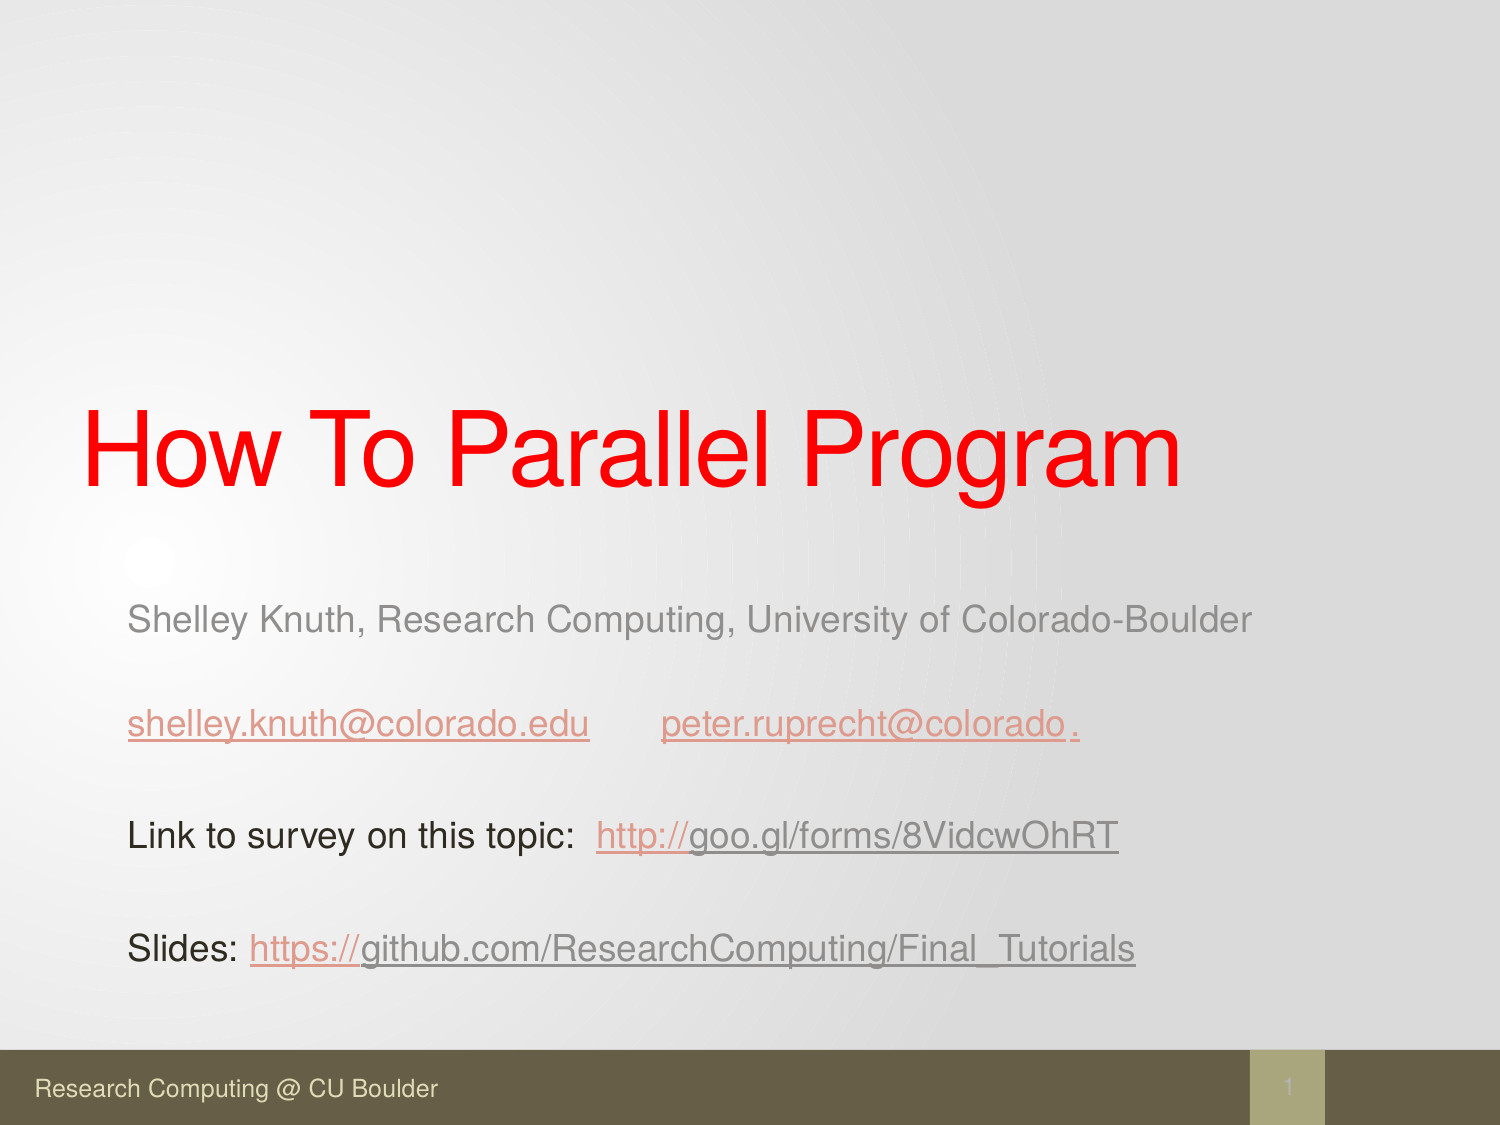

# How To Parallel Program
Shelley Knuth, Research Computing, University of Colorado-Boulder

shelley.knuth@colorado.edu	peter.ruprecht@colorado.

Link to survey on this topic:  http://goo.gl/forms/8VidcwOhRT

Slides: https://github.com/ResearchComputing/Final_Tutorials

1